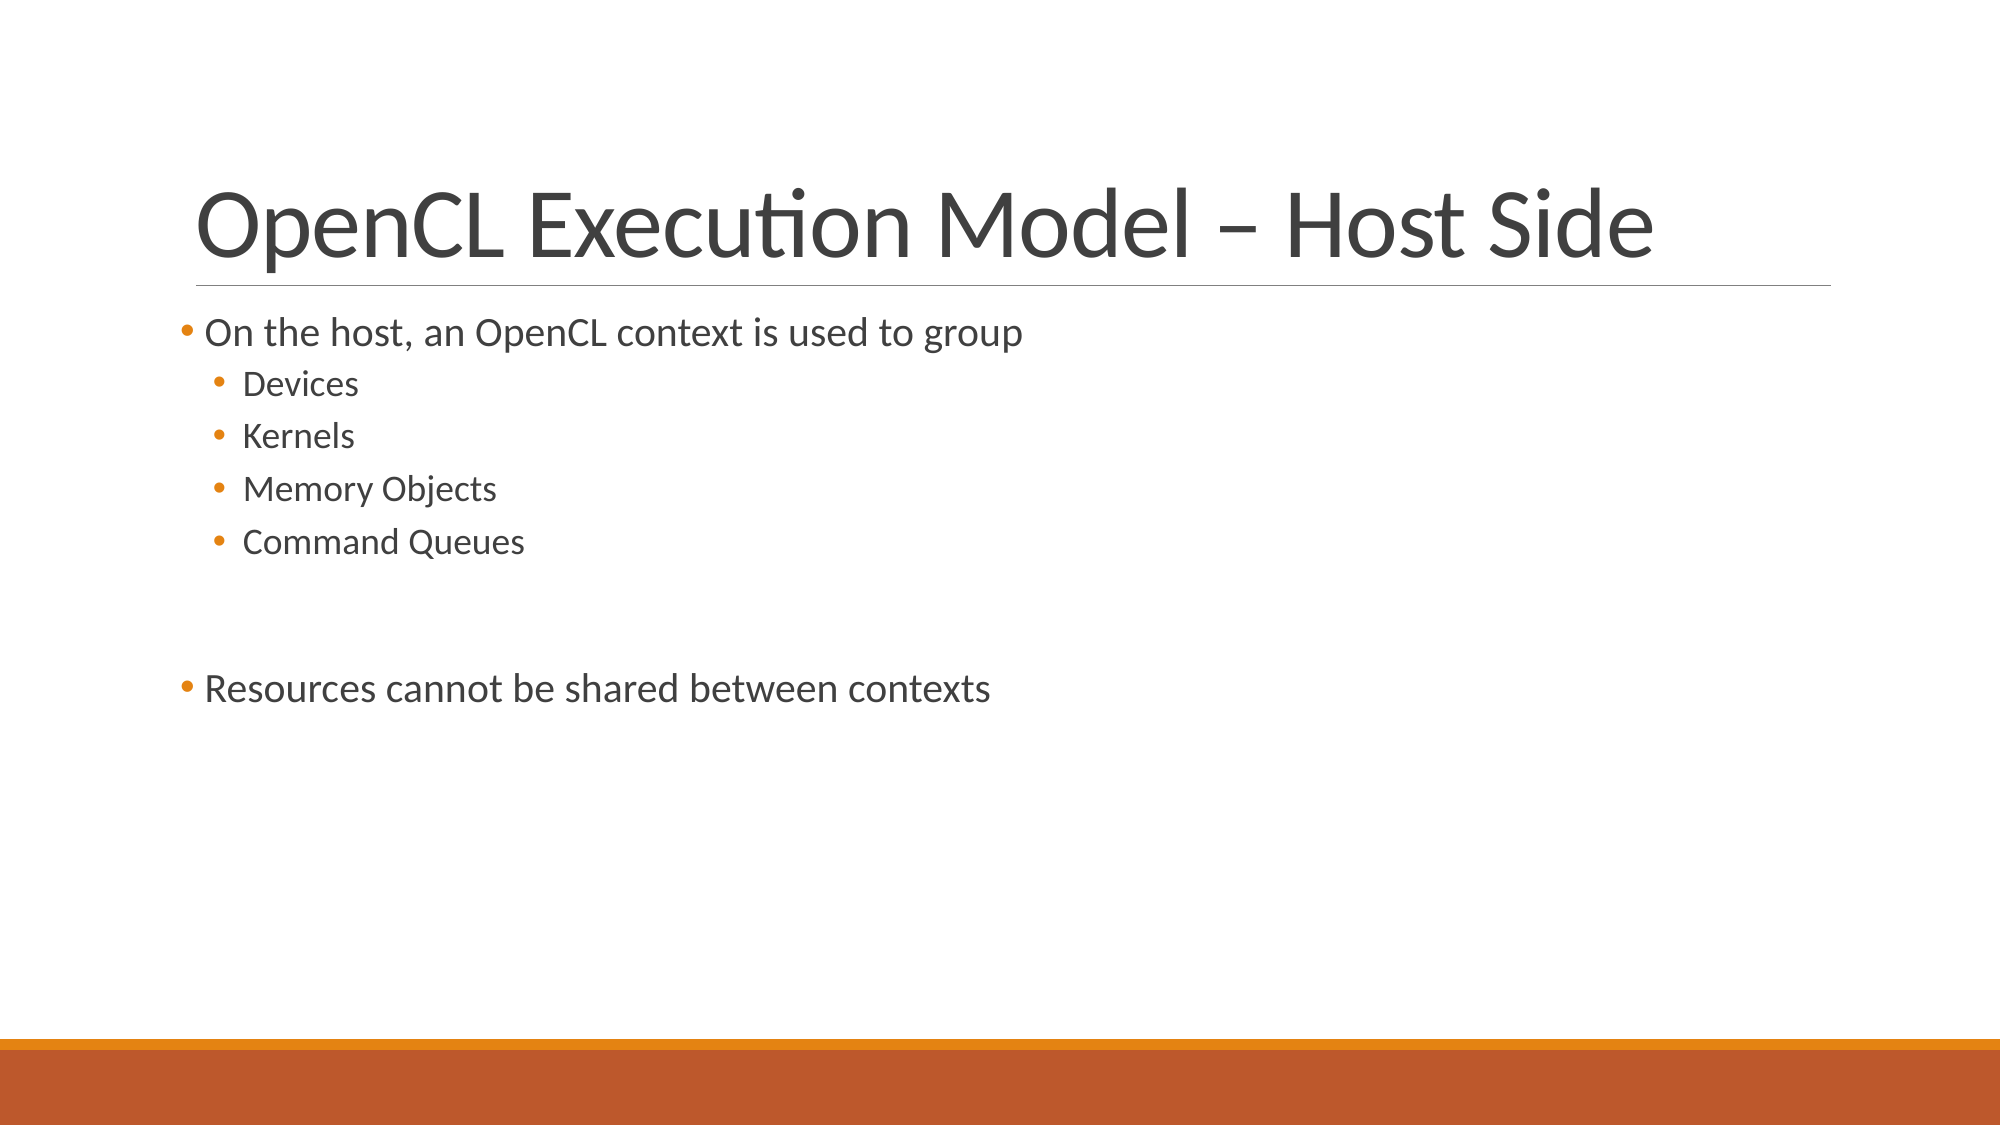

# OpenCL Execution Model – Host Side
 On the host, an OpenCL context is used to group
Devices
Kernels
Memory Objects
Command Queues

 Resources cannot be shared between contexts